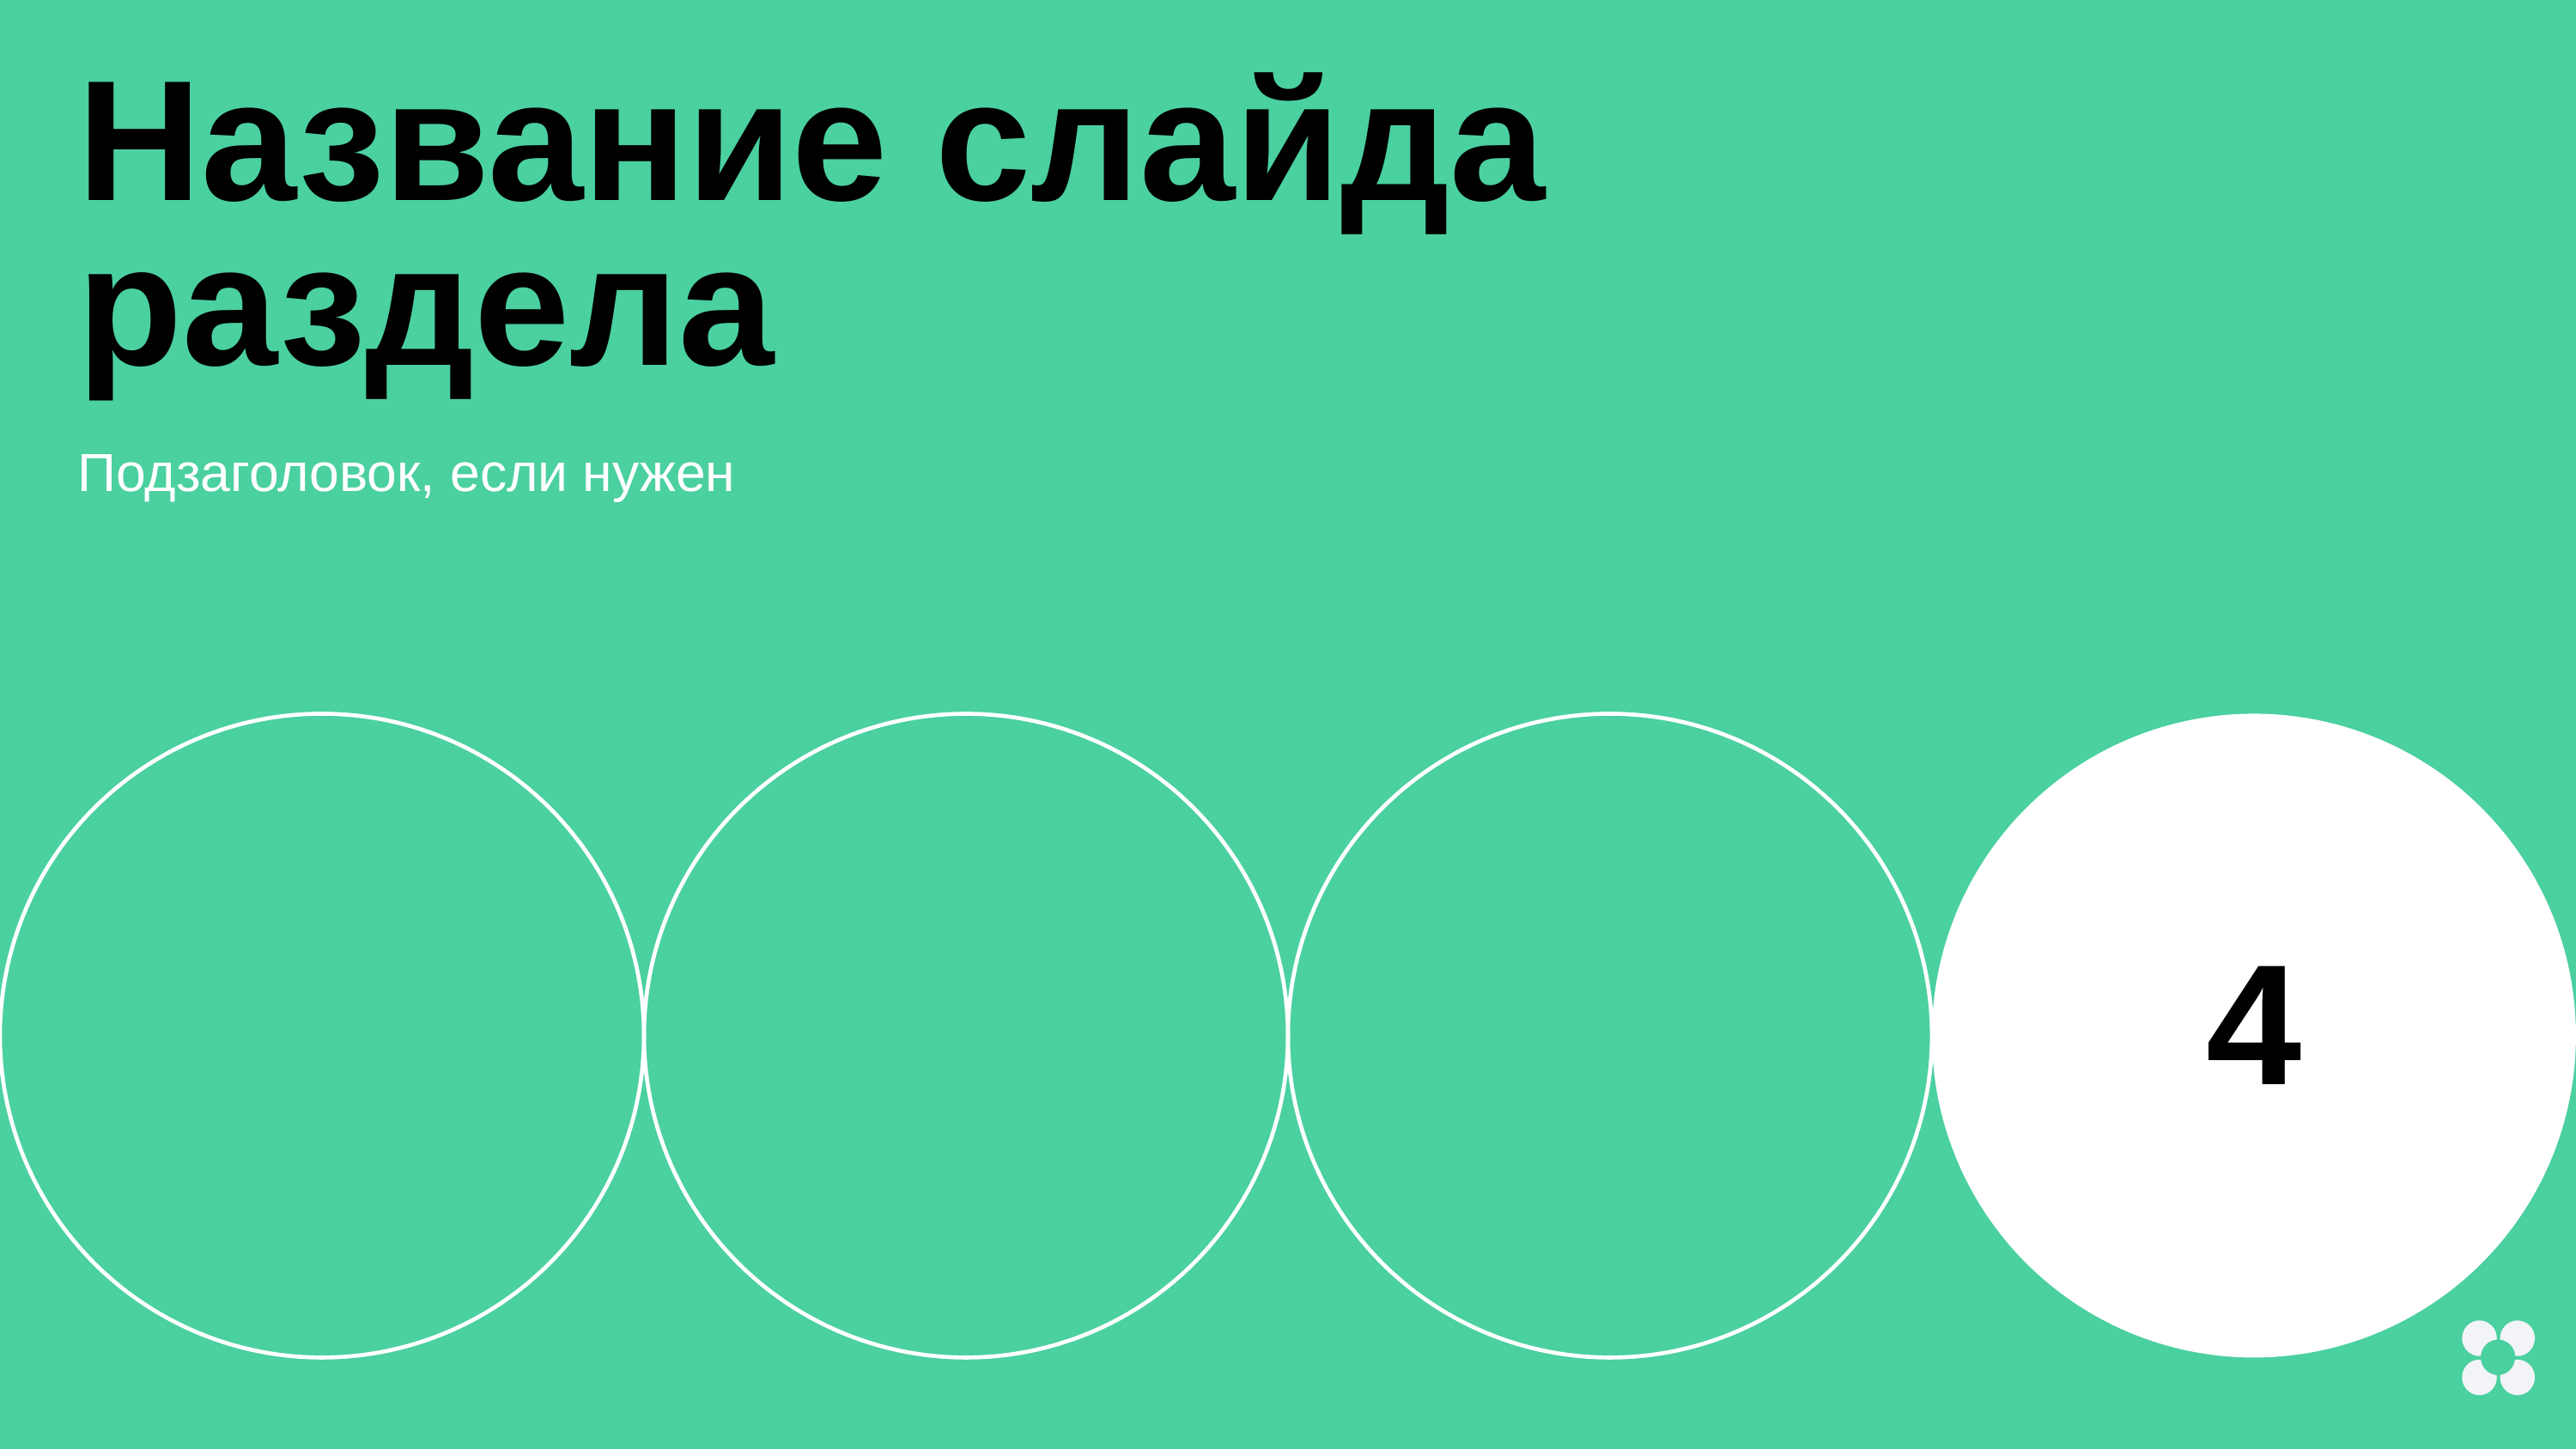

Название слайда
раздела

Подзаголовок, если нужен

4